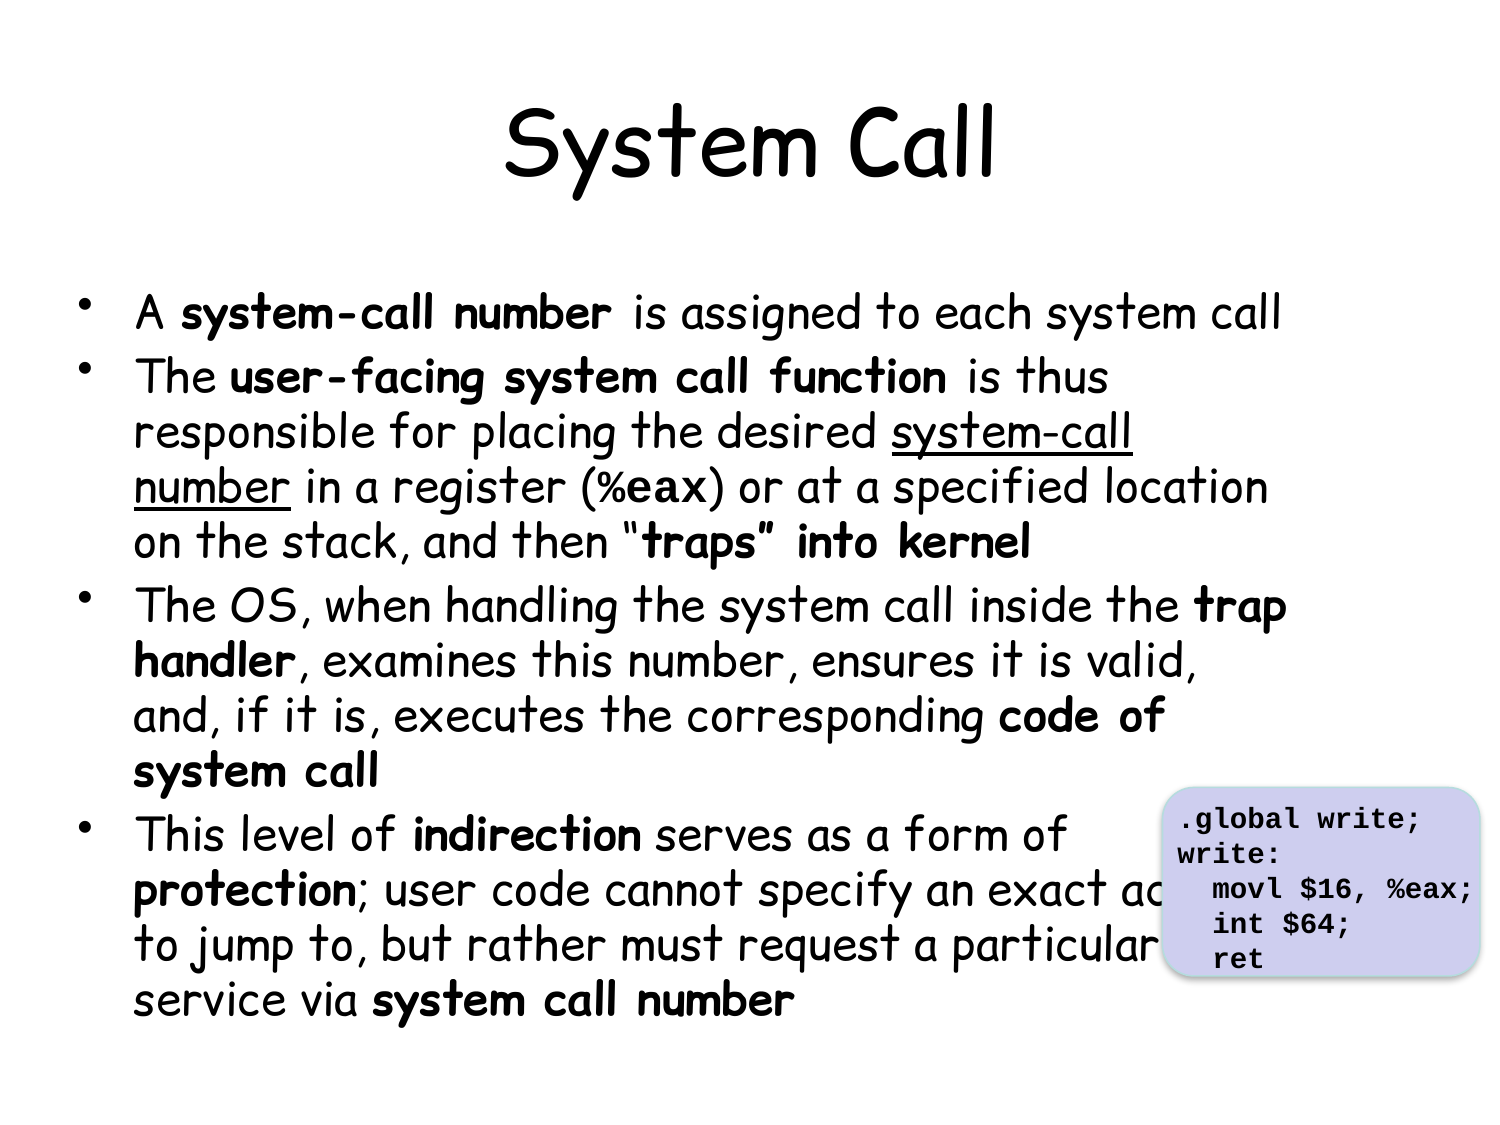

# System Call
A system-call number is assigned to each system call
The user-facing system call function is thus responsible for placing the desired system-call number in a register (%eax) or at a specified location on the stack, and then “traps” into kernel
The OS, when handling the system call inside the trap handler, examines this number, ensures it is valid, and, if it is, executes the corresponding code of system call
This level of indirection serves as a form of protection; user code cannot specify an exact address to jump to, but rather must request a particular service via system call number

.global write;
write:
  movl $16, %eax;
  int $64;
  ret